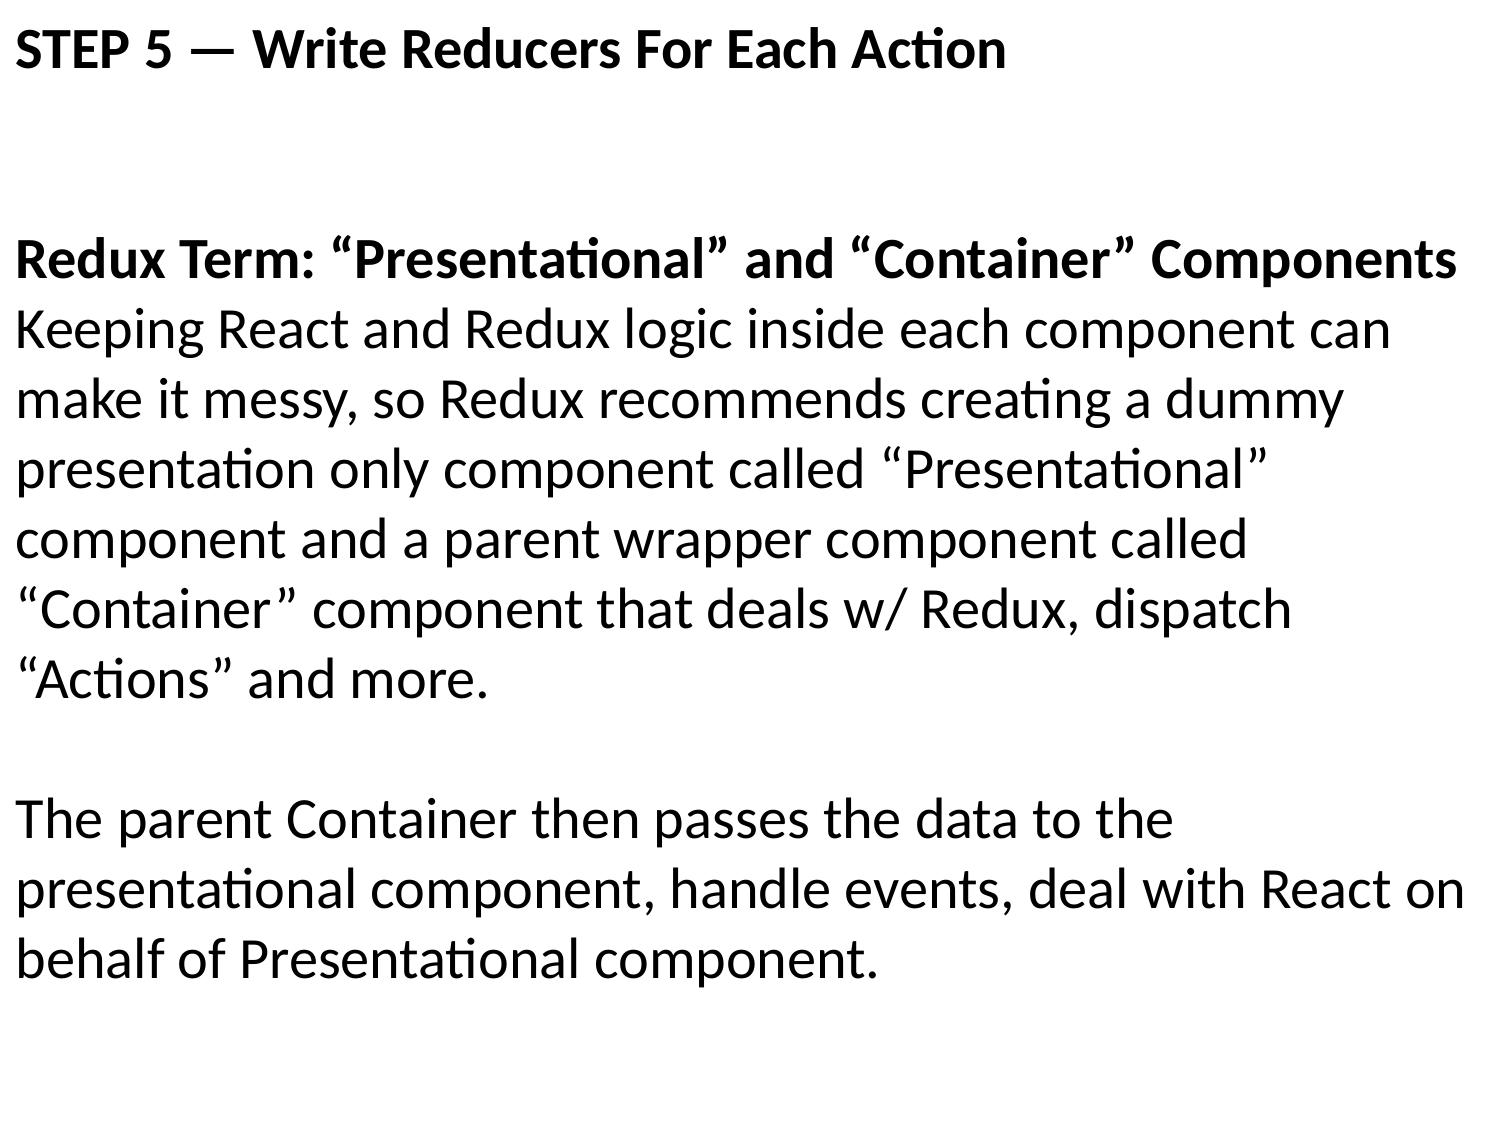

STEP 5 — Write Reducers For Each Action

Redux Term: “Presentational” and “Container” Components
Keeping React and Redux logic inside each component can make it messy, so Redux recommends creating a dummy presentation only component called “Presentational” component and a parent wrapper component called “Container” component that deals w/ Redux, dispatch “Actions” and more. 
The parent Container then passes the data to the presentational component, handle events, deal with React on behalf of Presentational component.